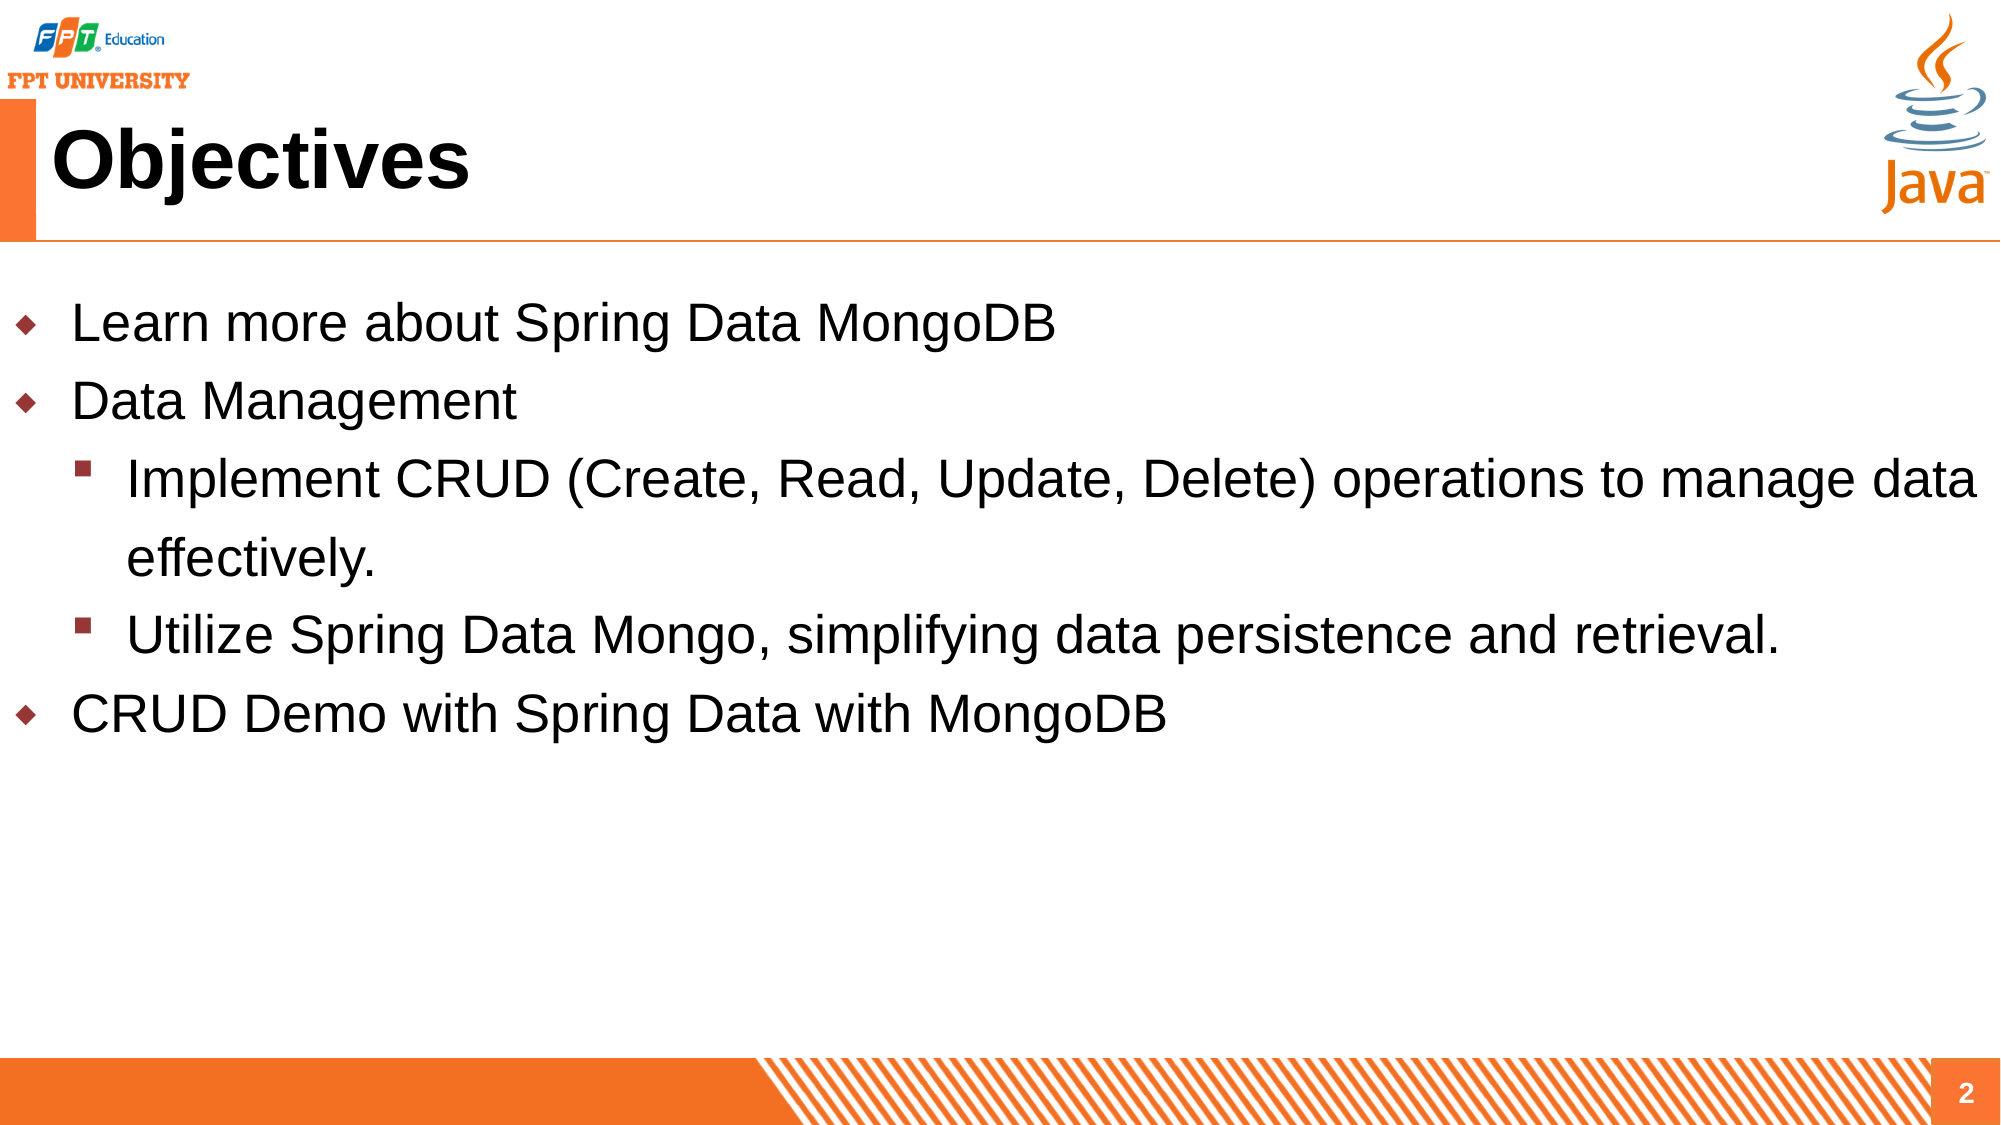

# Objectives
Learn more about Spring Data MongoDB
Data Management
Implement CRUD (Create, Read, Update, Delete) operations to manage data effectively.
Utilize Spring Data Mongo, simplifying data persistence and retrieval.
CRUD Demo with Spring Data with MongoDB
2